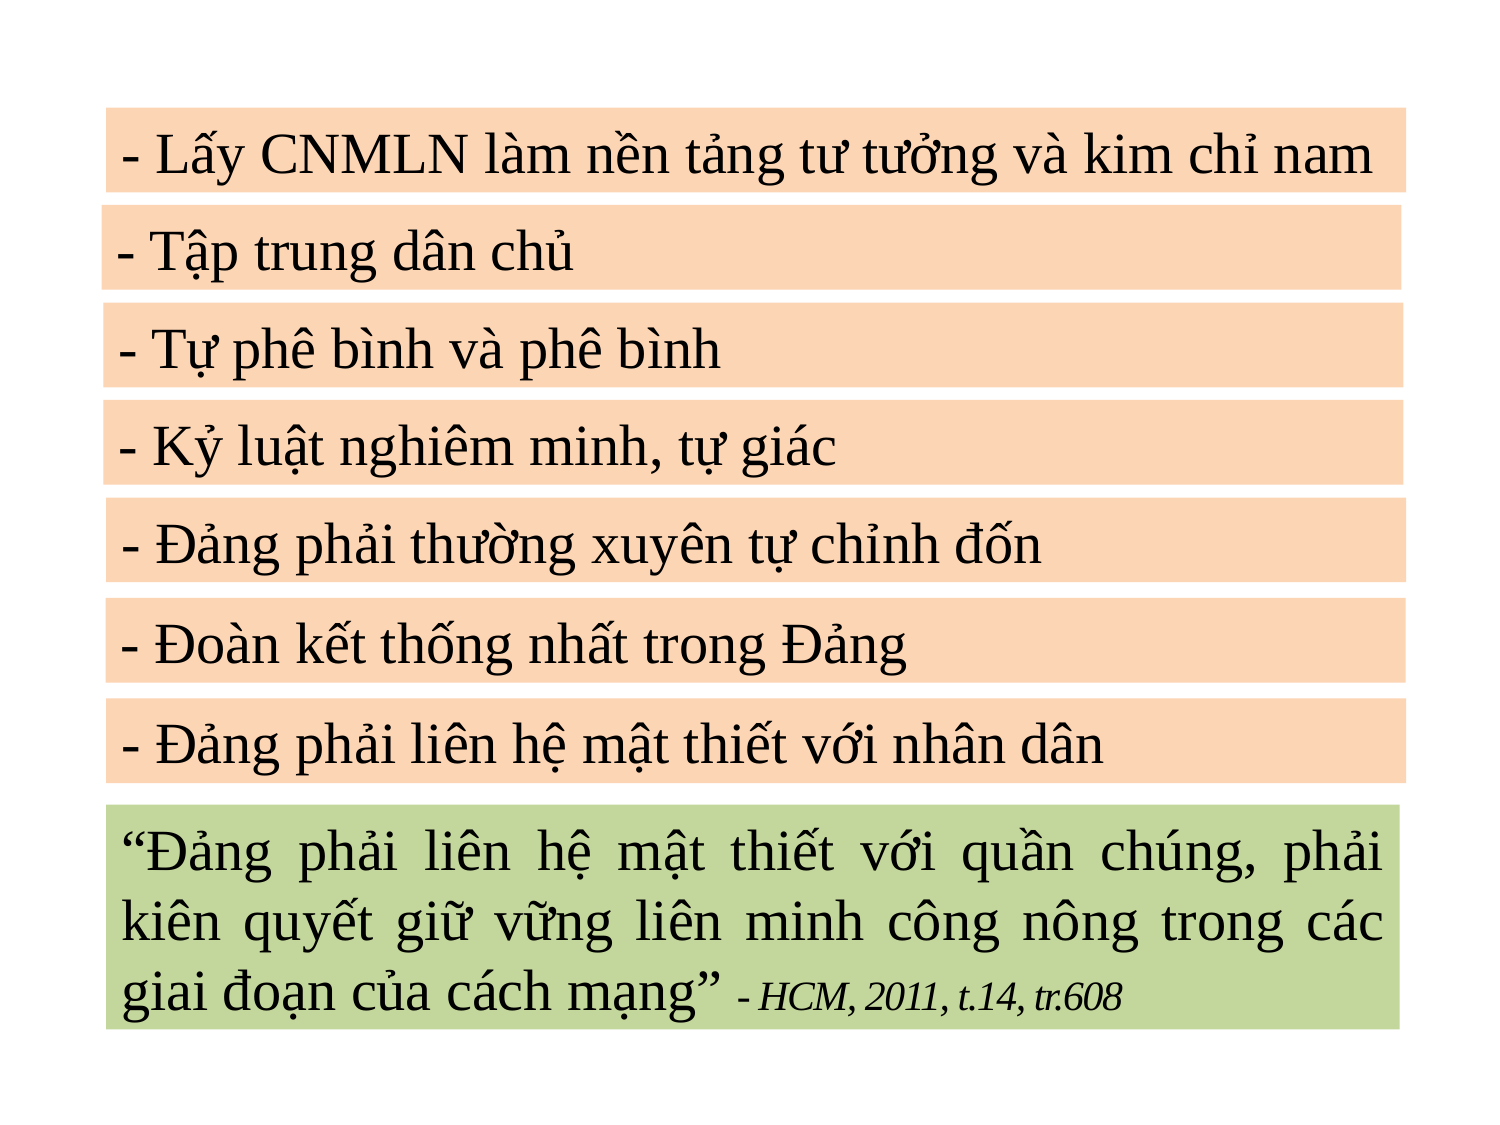

- Lấy CNMLN làm nền tảng tư tưởng và kim chỉ nam
- Tập trung dân chủ
- Tự phê bình và phê bình
- Kỷ luật nghiêm minh, tự giác
- Đảng phải thường xuyên tự chỉnh đốn
- Đoàn kết thống nhất trong Đảng
- Đảng phải liên hệ mật thiết với nhân dân
“Đảng phải liên hệ mật thiết với quần chúng, phải kiên quyết giữ vững liên minh công nông trong các giai đoạn của cách mạng” - HCM, 2011, t.14, tr.608